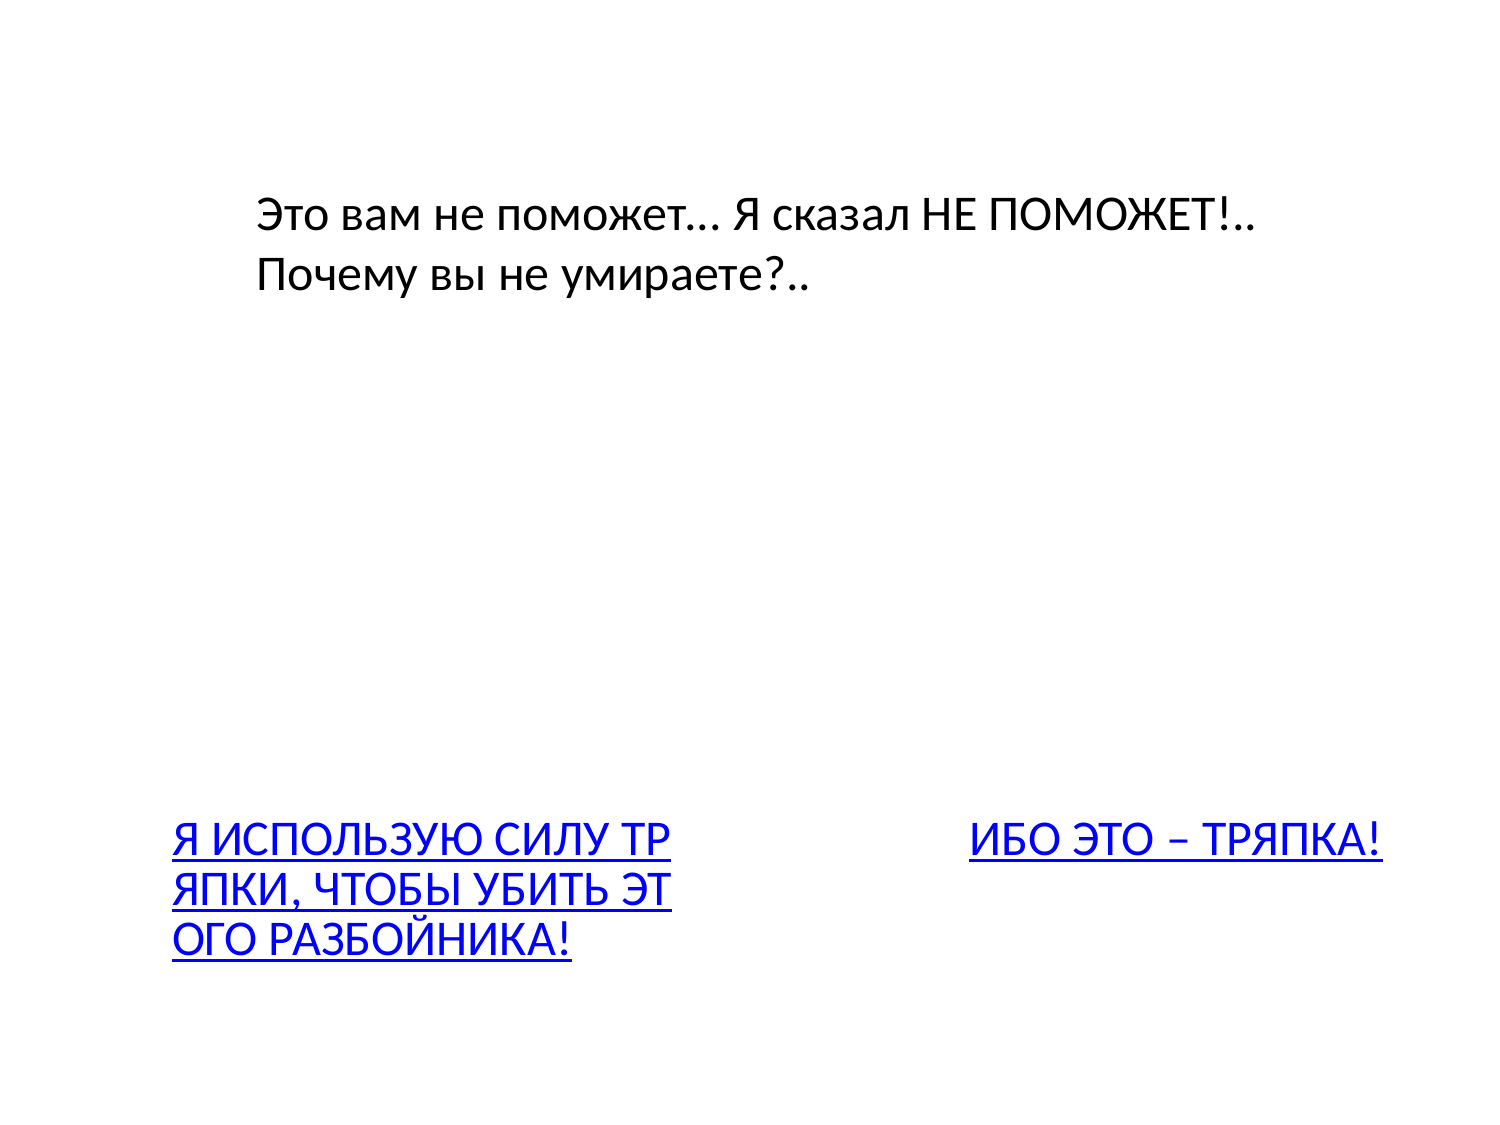

Это вам не поможет... Я сказал НЕ ПОМОЖЕТ!.. Почему вы не умираете?..
Я ИСПОЛЬЗУЮ СИЛУ ТРЯПКИ, ЧТОБЫ УБИТЬ ЭТОГО РАЗБОЙНИКА!
ИБО ЭТО – ТРЯПКА!